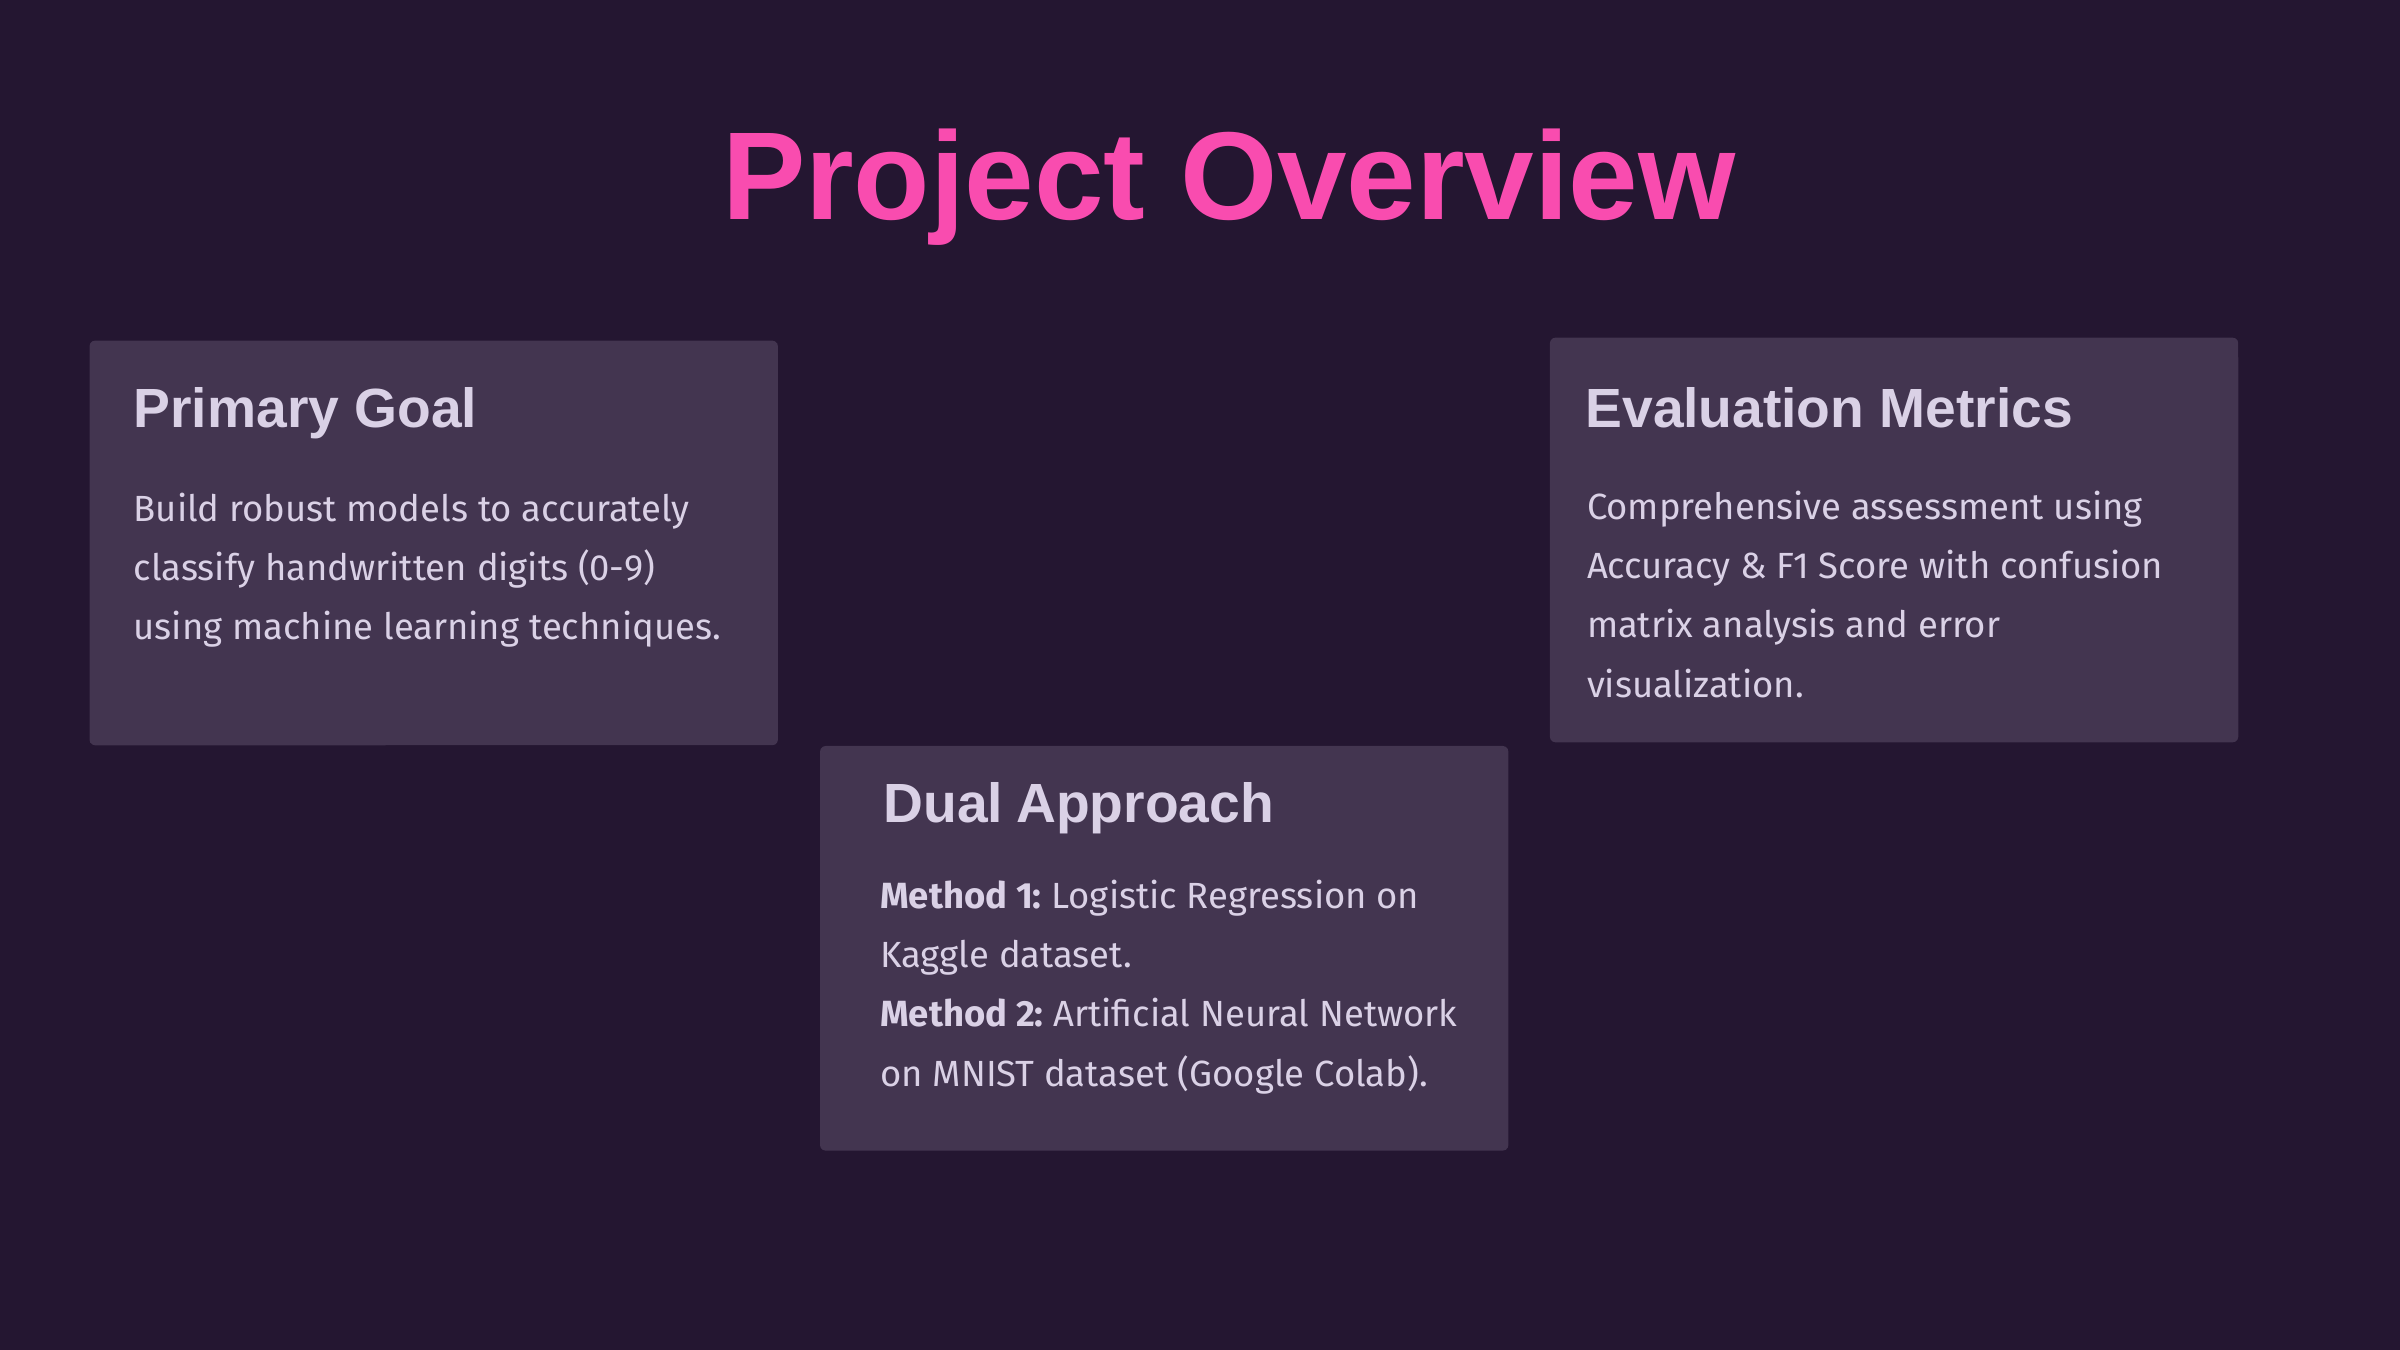

Project Overview

Primary Goal
Evaluation Metrics
Comprehensive assessment using Accuracy & F1 Score with confusion matrix analysis and error visualization.
Build robust models to accurately classify handwritten digits (0-9) using machine learning techniques.

Dual Approach
Method 1: Logistic Regression on Kaggle dataset.
Method 2: Artificial Neural Network on MNIST dataset (Google Colab).